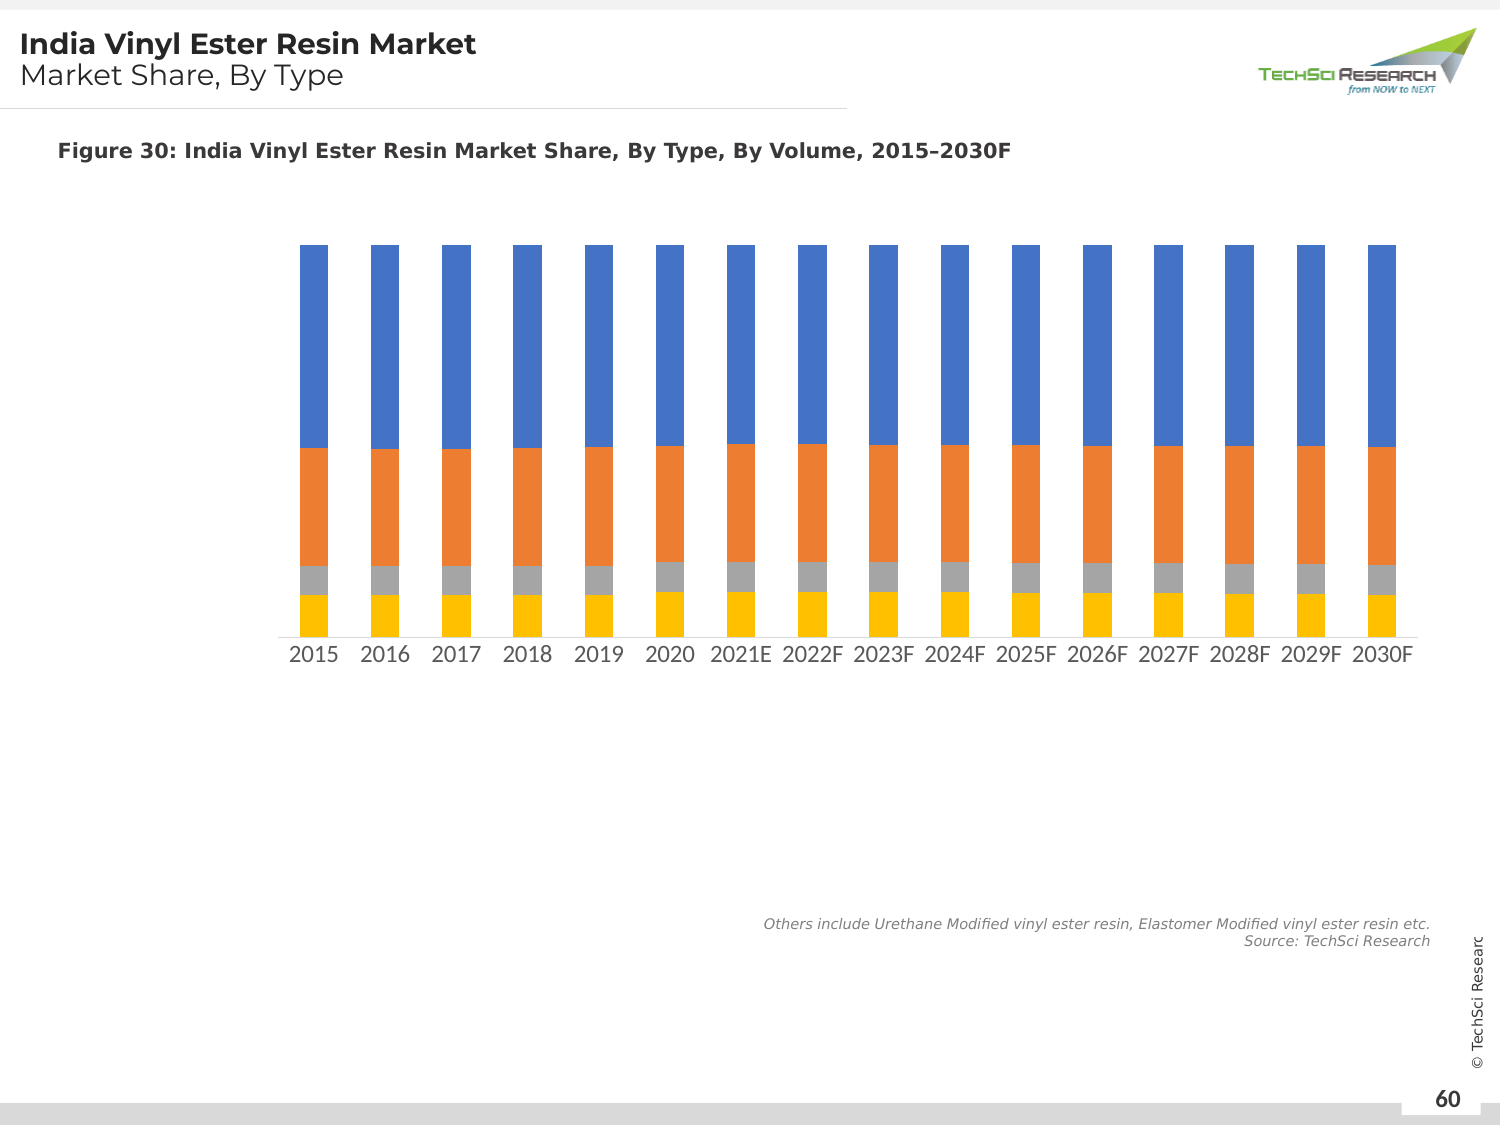

India Vinyl Ester Resin Market
Market Share, By Type
Figure 30: India Vinyl Ester Resin Market Share, By Type, By Volume, 2015–2030F

### Chart

| Category | Other chemistry | Brominated vinyl ester resin | Novolac vinyl ester resin | Bisphenol-A,F,S vinyl ester resin |
|---|---|---|---|---|
| 2015 | 0.1084 | 0.0741 | 0.2999 | 0.5176 |
| 2016 | 0.1079 | 0.0746 | 0.2979 | 0.5196 |
| 2017 | 0.1084 | 0.0741 | 0.2991 | 0.5184 |
| 2018 | 0.1077 | 0.0748 | 0.2995 | 0.518 |
| 2019 | 0.1072 | 0.0753 | 0.3021 | 0.5154 |
| 2020 | 0.1166 | 0.0756 | 0.2965 | 0.5113 |
| 2021E | 0.1153 | 0.0758 | 0.3018 | 0.5071 |
| 2022F | 0.1156 | 0.0759 | 0.3007 | 0.5078 |
| 2023F | 0.1157 | 0.076 | 0.2998 | 0.5085 |
| 2024F | 0.1154 | 0.0761 | 0.2993 | 0.5092 |
| 2025F | 0.1136 | 0.0762 | 0.3003 | 0.5099 |
| 2026F | 0.1124 | 0.0763 | 0.3007 | 0.5106 |
| 2027F | 0.112 | 0.0764 | 0.3003 | 0.5113 |
| 2028F | 0.1111 | 0.0765 | 0.3004 | 0.512 |
| 2029F | 0.1099 | 0.0766 | 0.3008 | 0.5127 |
| 2030F | 0.109 | 0.0767 | 0.3009 | 0.5134 |
Others include Urethane Modified vinyl ester resin, Elastomer Modified vinyl ester resin etc.
Source: TechSci Research